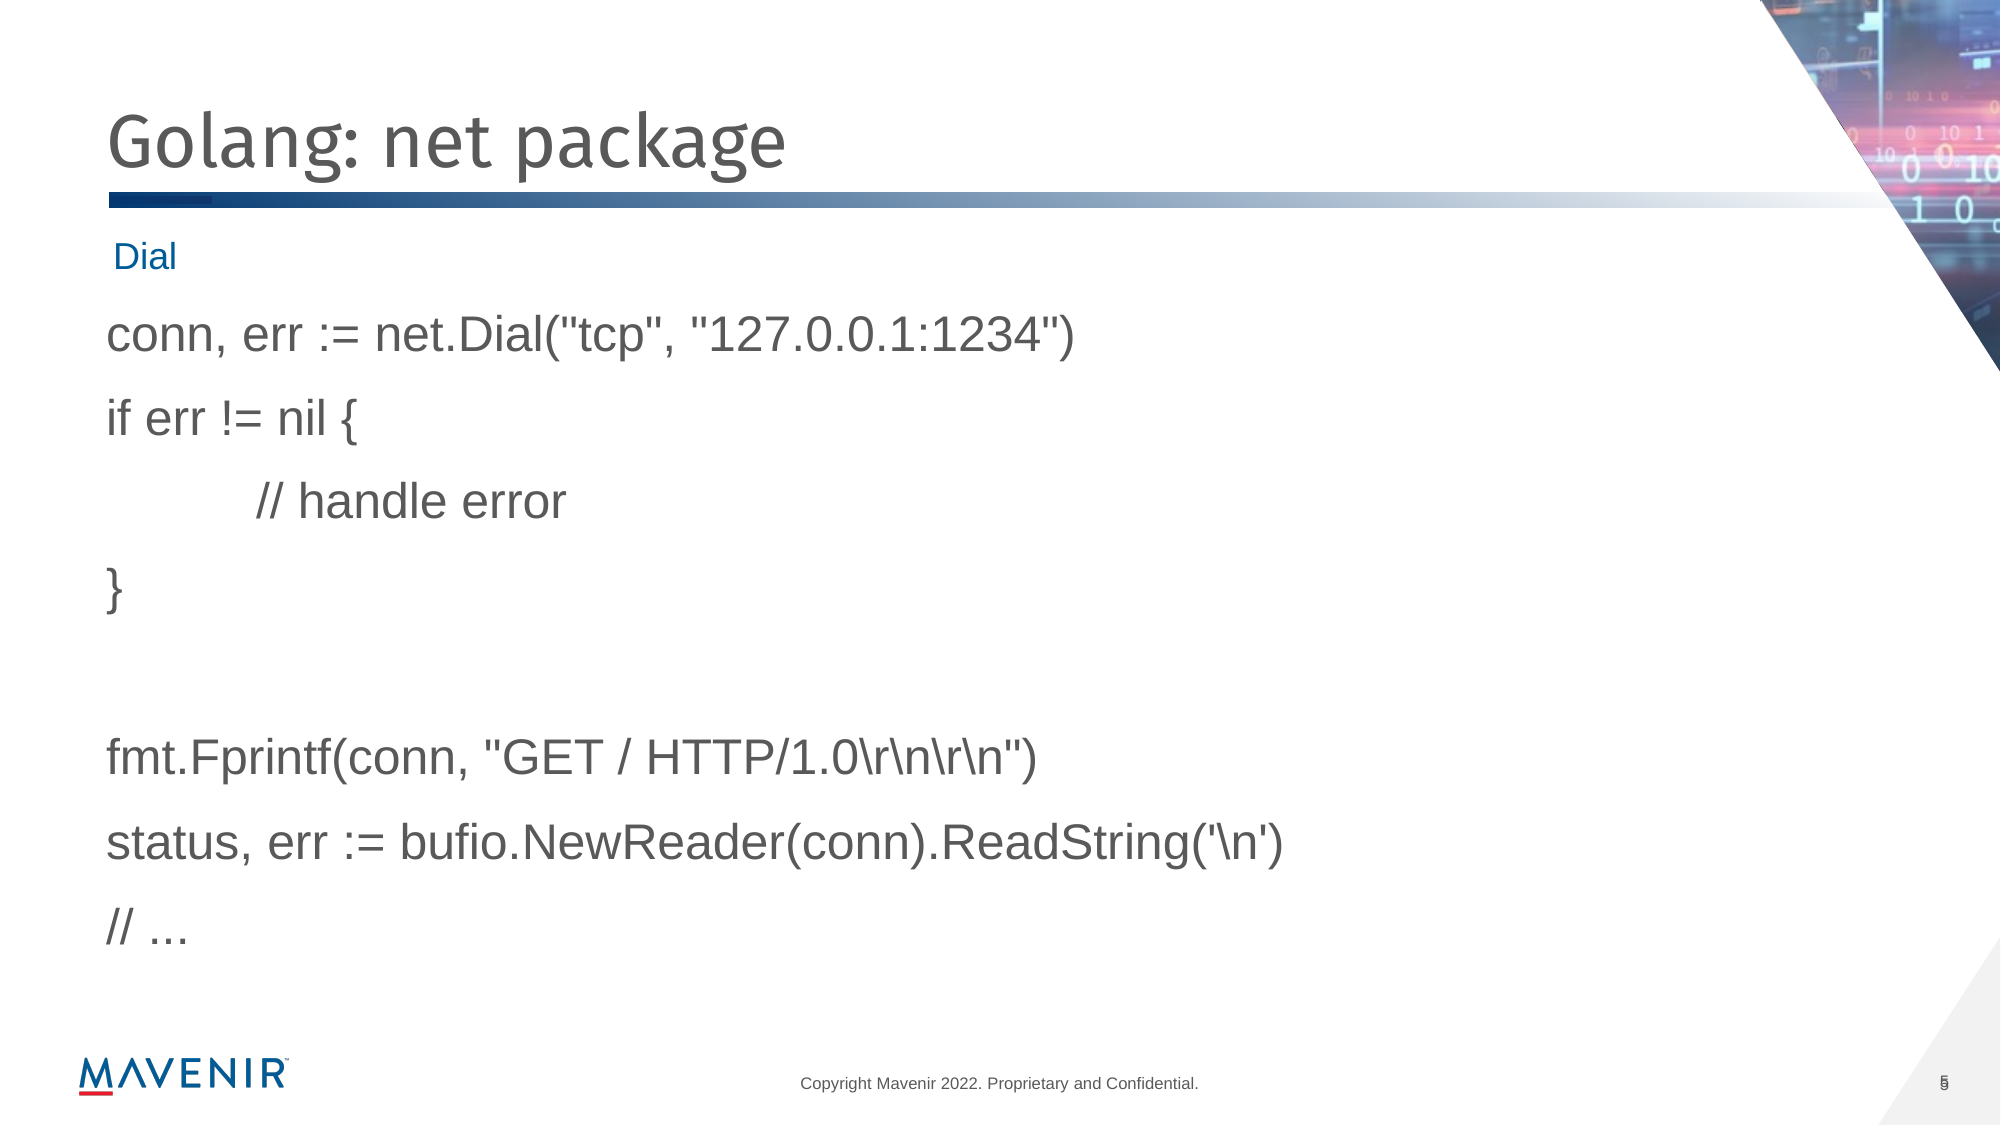

# Golang: net package

Dial

conn, err := net.Dial("tcp", "127.0.0.1:1234")
if err != nil {
	// handle error
}

fmt.Fprintf(conn, "GET / HTTP/1.0\r\n\r\n")
status, err := bufio.NewReader(conn).ReadString('\n')
// ...

5